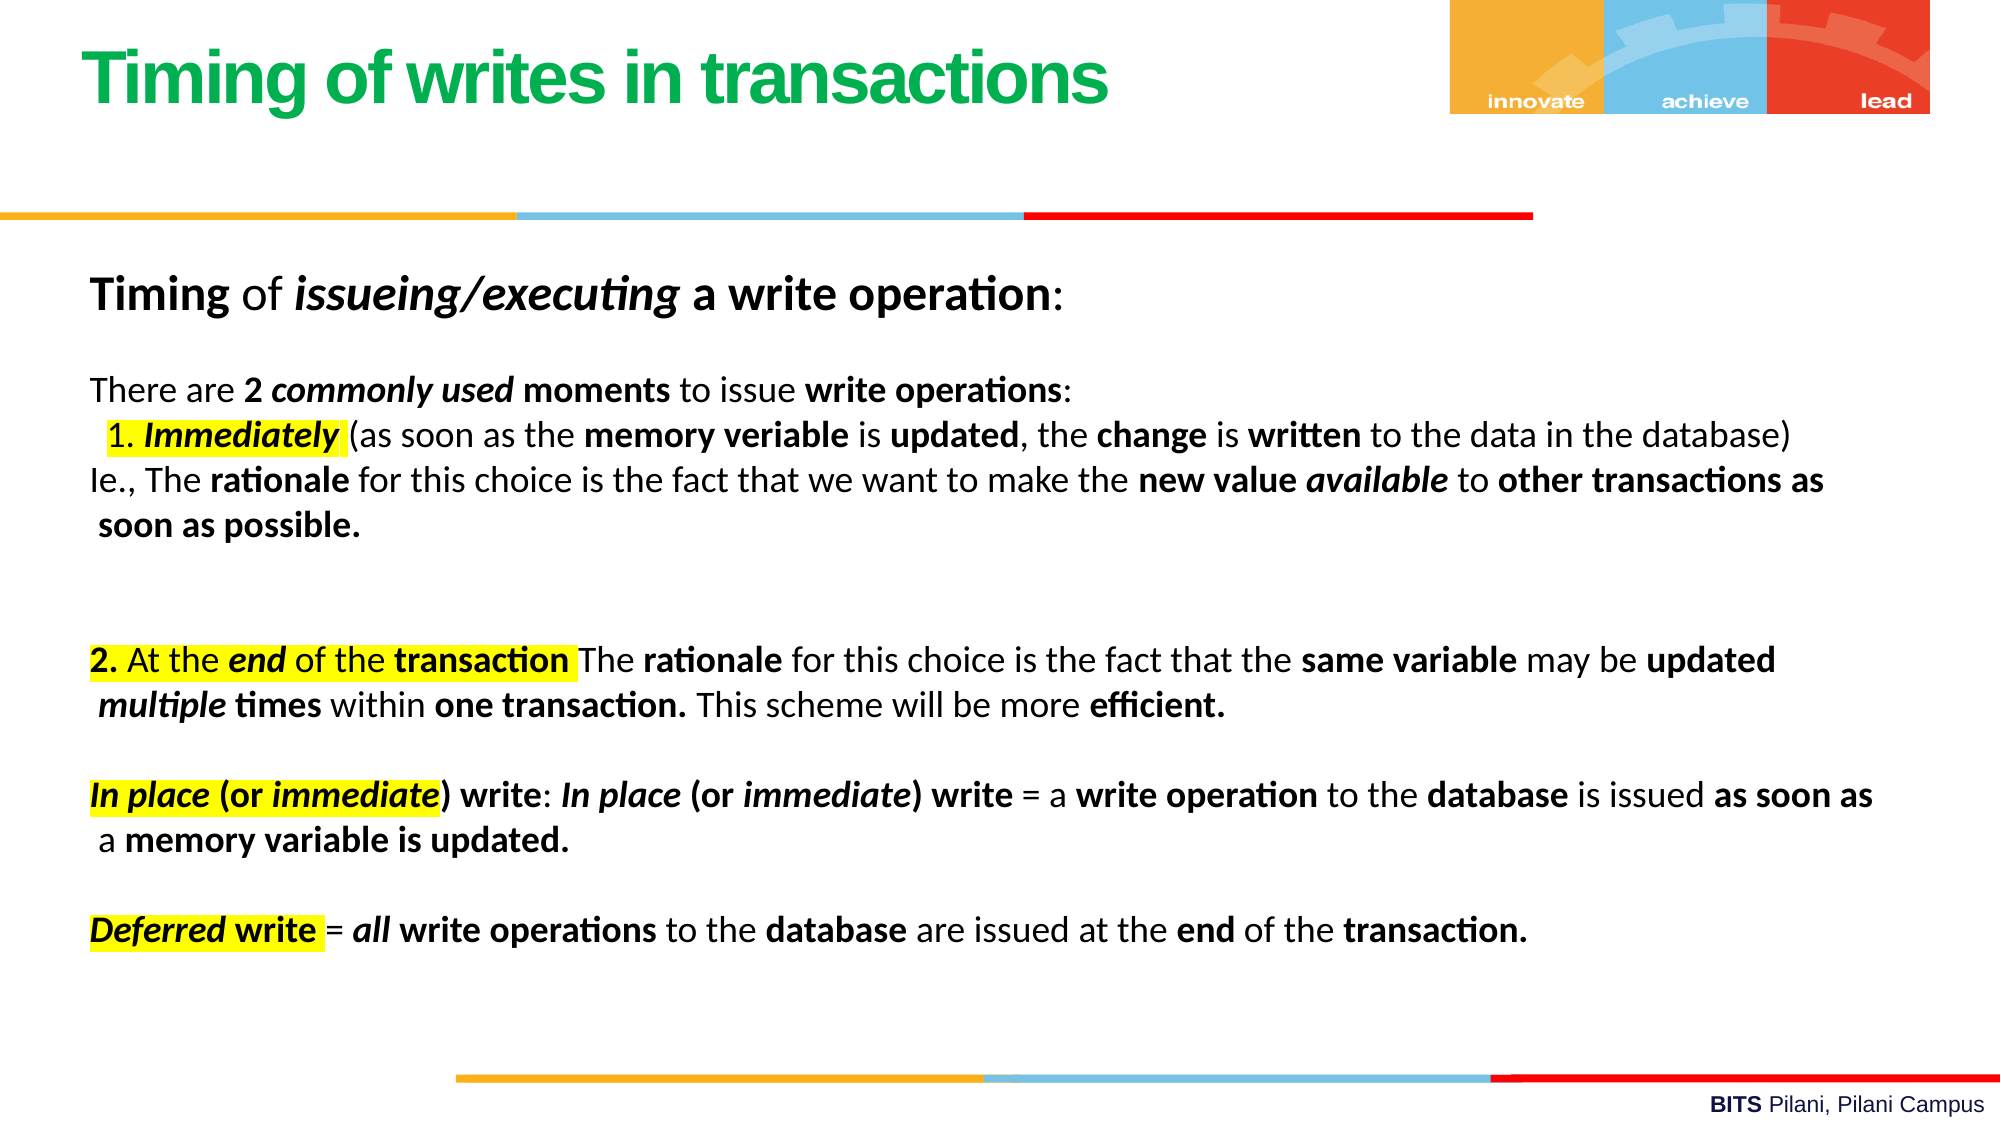

Timing of writes in transactions

Timing of issueing/executing a write operation:

There are 2 commonly used moments to issue write operations:
  1. Immediately (as soon as the memory veriable is updated, the change is written to the data in the database)
Ie., The rationale for this choice is the fact that we want to make the new value available to other transactions as
 soon as possible.

2. At the end of the transaction The rationale for this choice is the fact that the same variable may be updated
 multiple times within one transaction. This scheme will be more efficient.

In place (or immediate) write: In place (or immediate) write = a write operation to the database is issued as soon as
 a memory variable is updated.

Deferred write = all write operations to the database are issued at the end of the transaction.